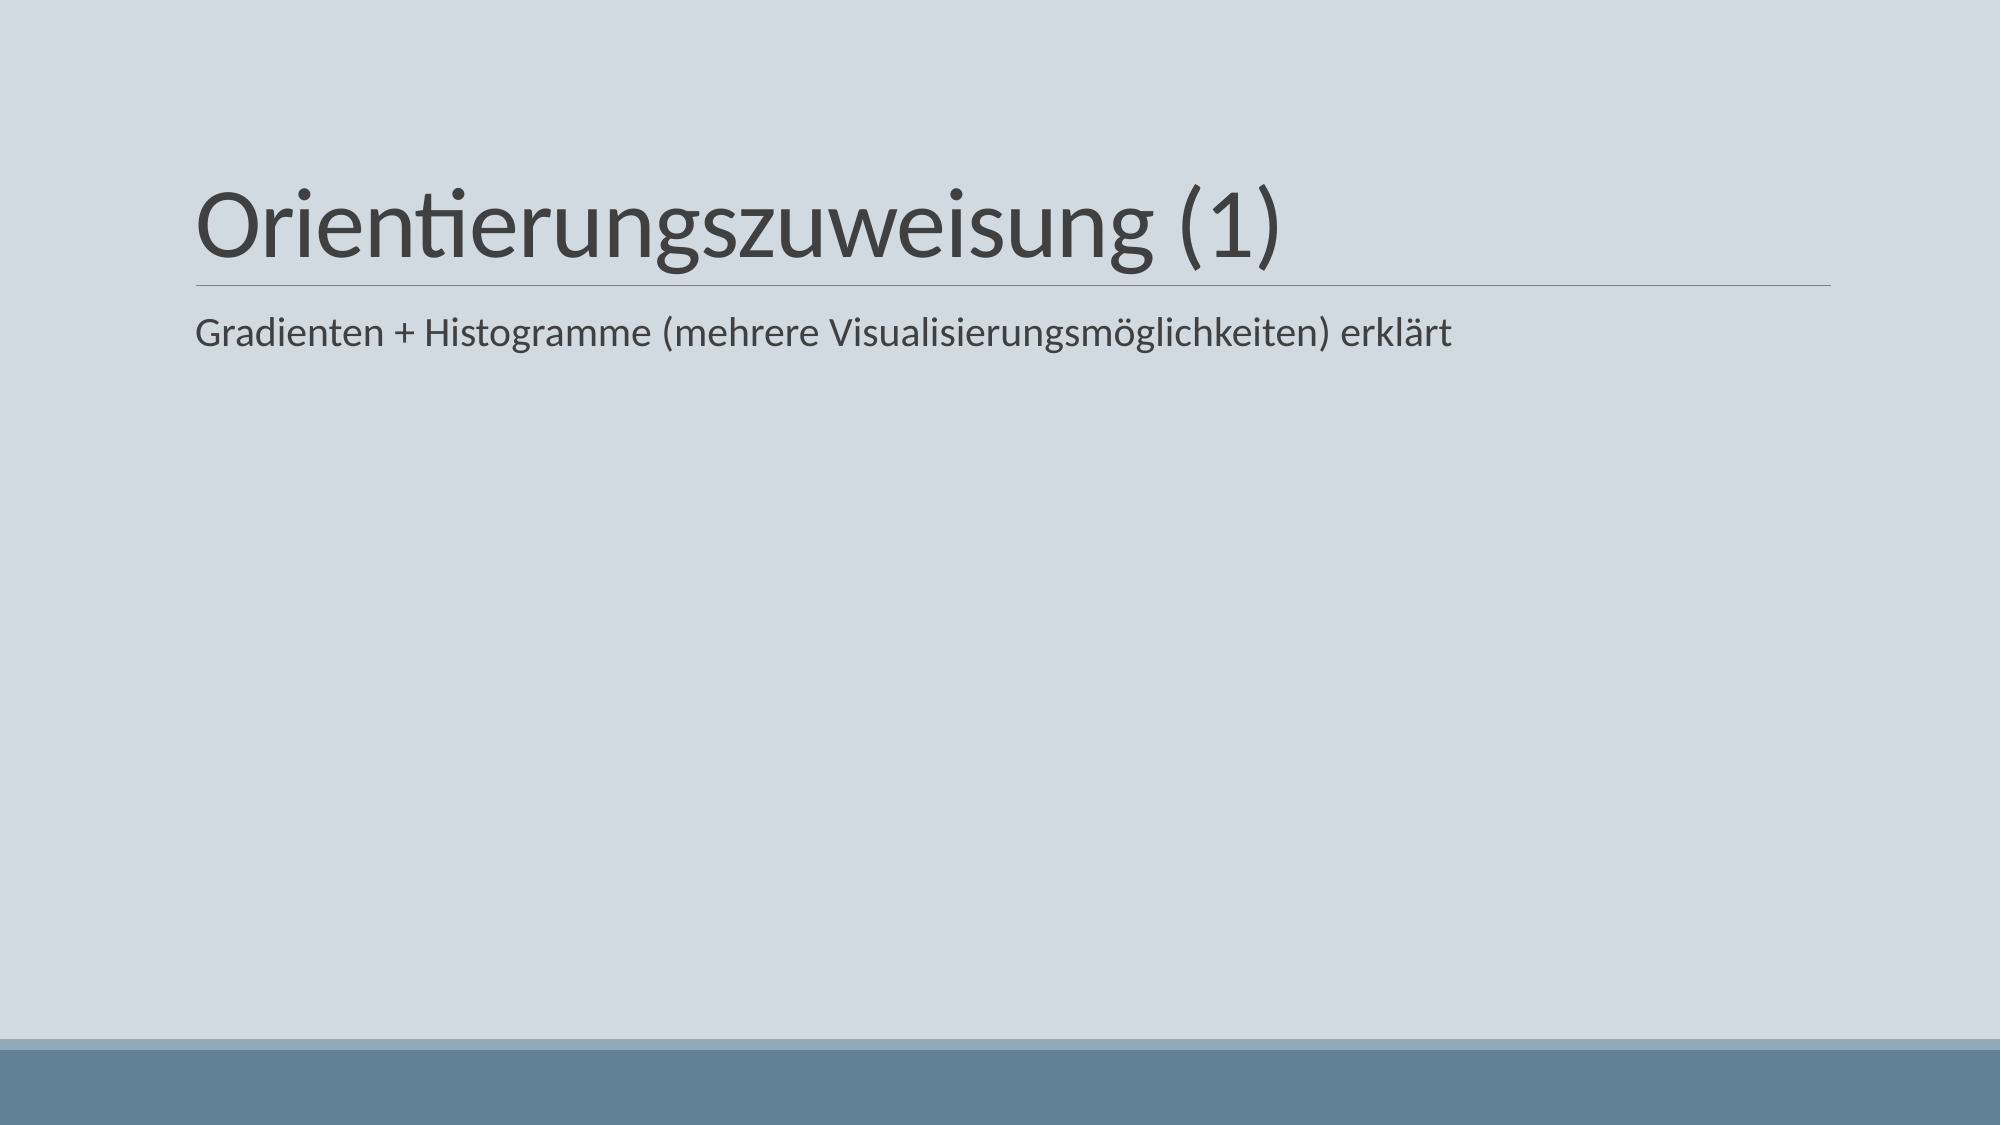

# Orientierungszuweisung (1)
Gradienten + Histogramme (mehrere Visualisierungsmöglichkeiten) erklärt